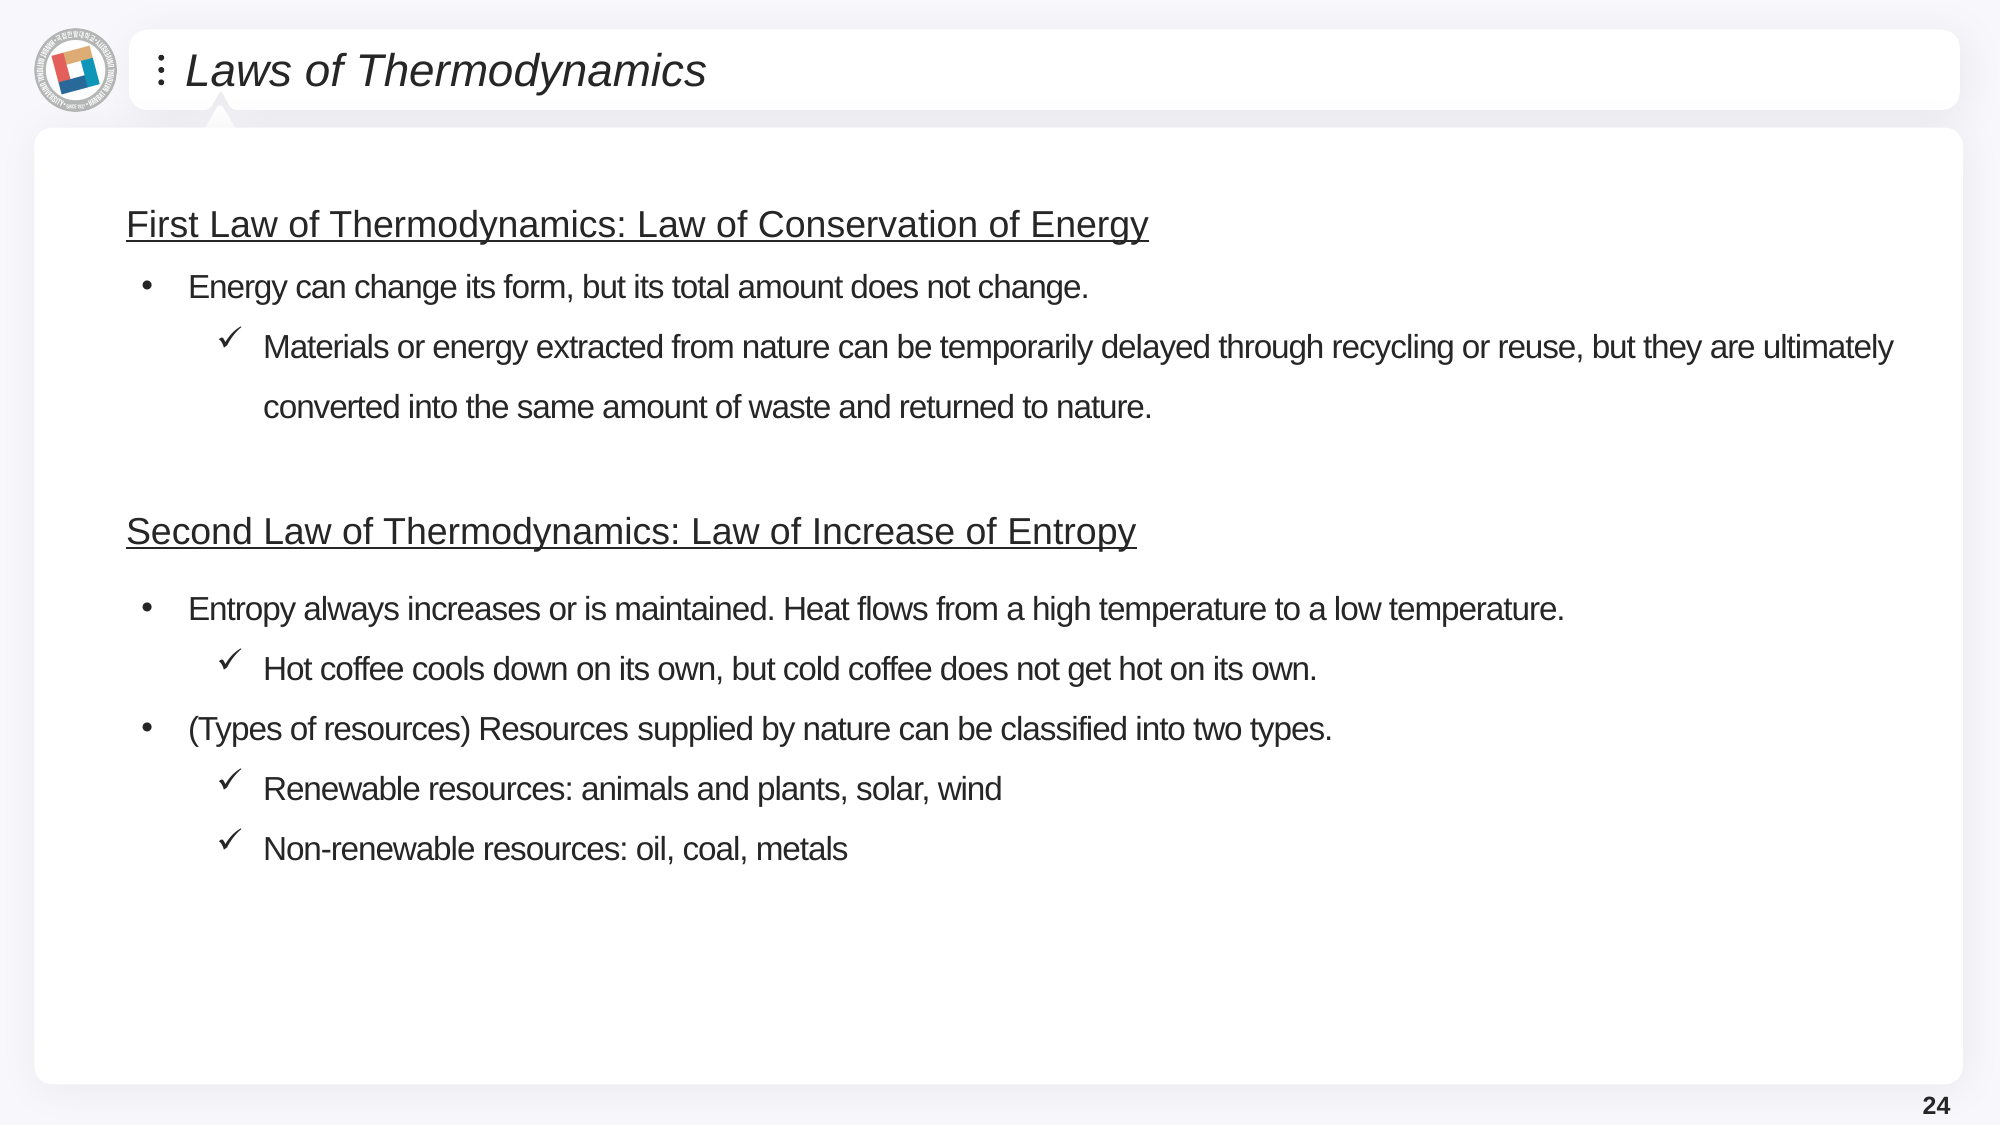

# Laws of Thermodynamics
First Law of Thermodynamics: Law of Conservation of Energy
Energy can change its form, but its total amount does not change.
Materials or energy extracted from nature can be temporarily delayed through recycling or reuse, but they are ultimately converted into the same amount of waste and returned to nature.

Second Law of Thermodynamics: Law of Increase of Entropy

Entropy always increases or is maintained. Heat flows from a high temperature to a low temperature.
Hot coffee cools down on its own, but cold coffee does not get hot on its own.
(Types of resources) Resources supplied by nature can be classified into two types.
Renewable resources: animals and plants, solar, wind
Non-renewable resources: oil, coal, metals

24